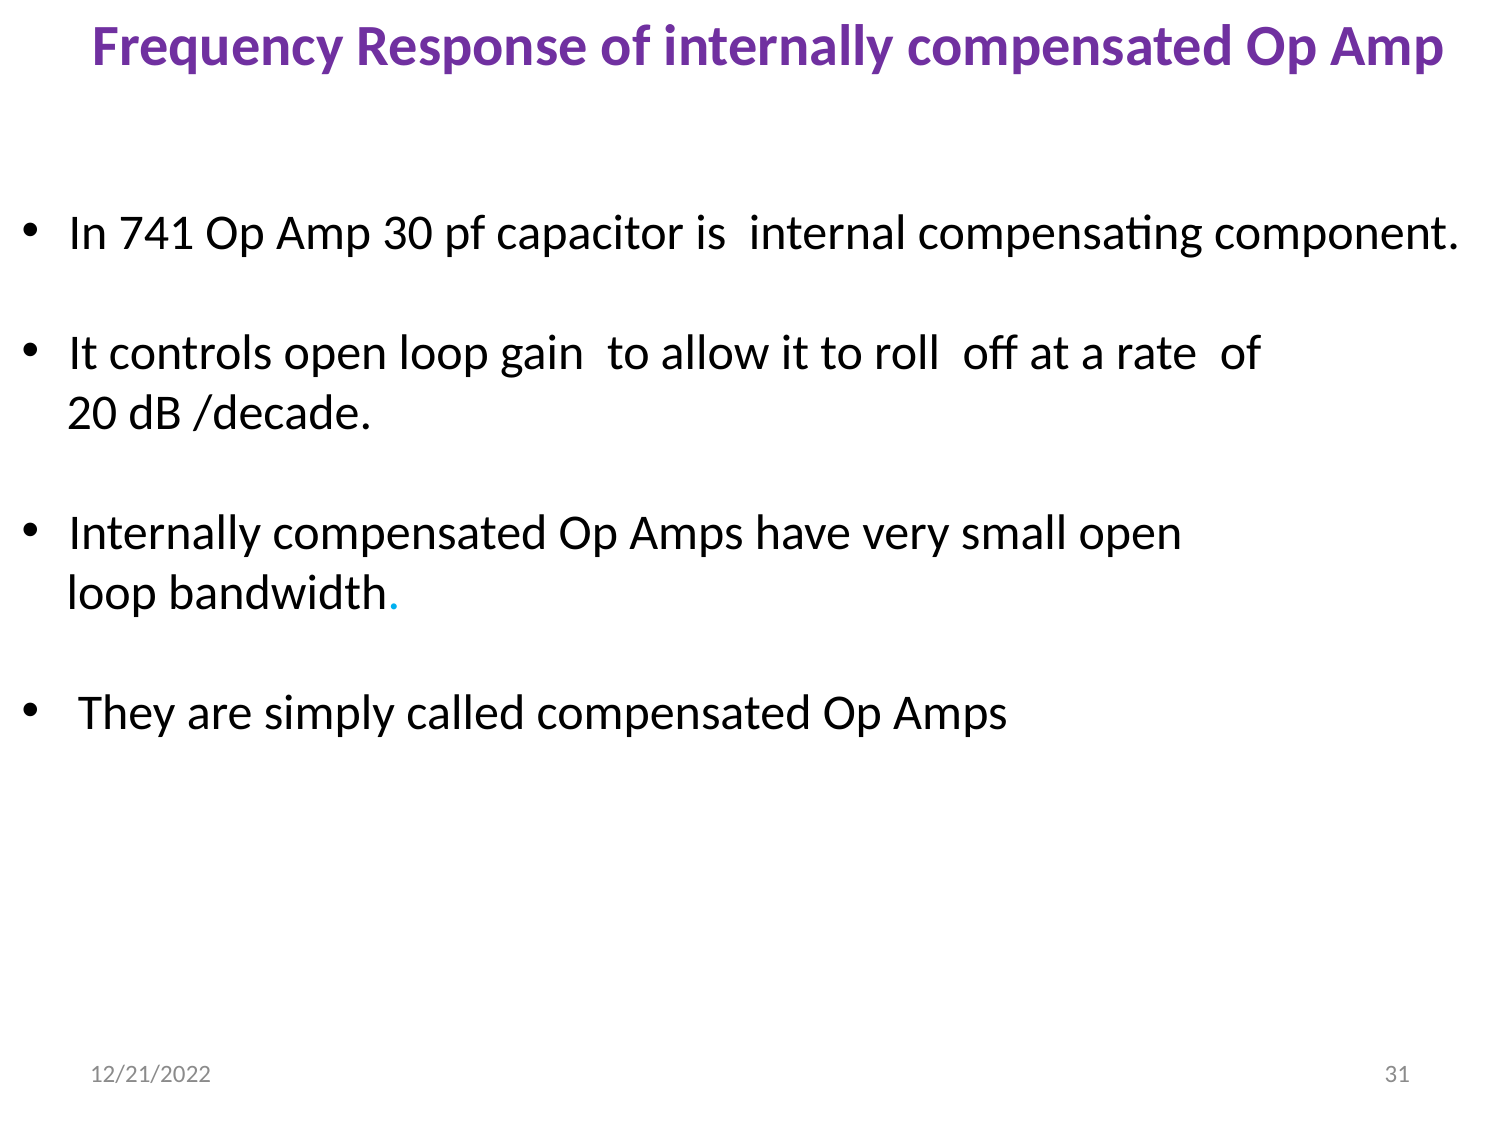

Frequency Response of internally compensated Op Amp
In 741 Op Amp 30 pf capacitor is  internal compensating component.

It controls open loop gain  to allow it to roll  off at a rate  of
    20 dB /decade.

Internally compensated Op Amps have very small open
    loop bandwidth.

They are simply called compensated Op Amps

12/21/2022
31